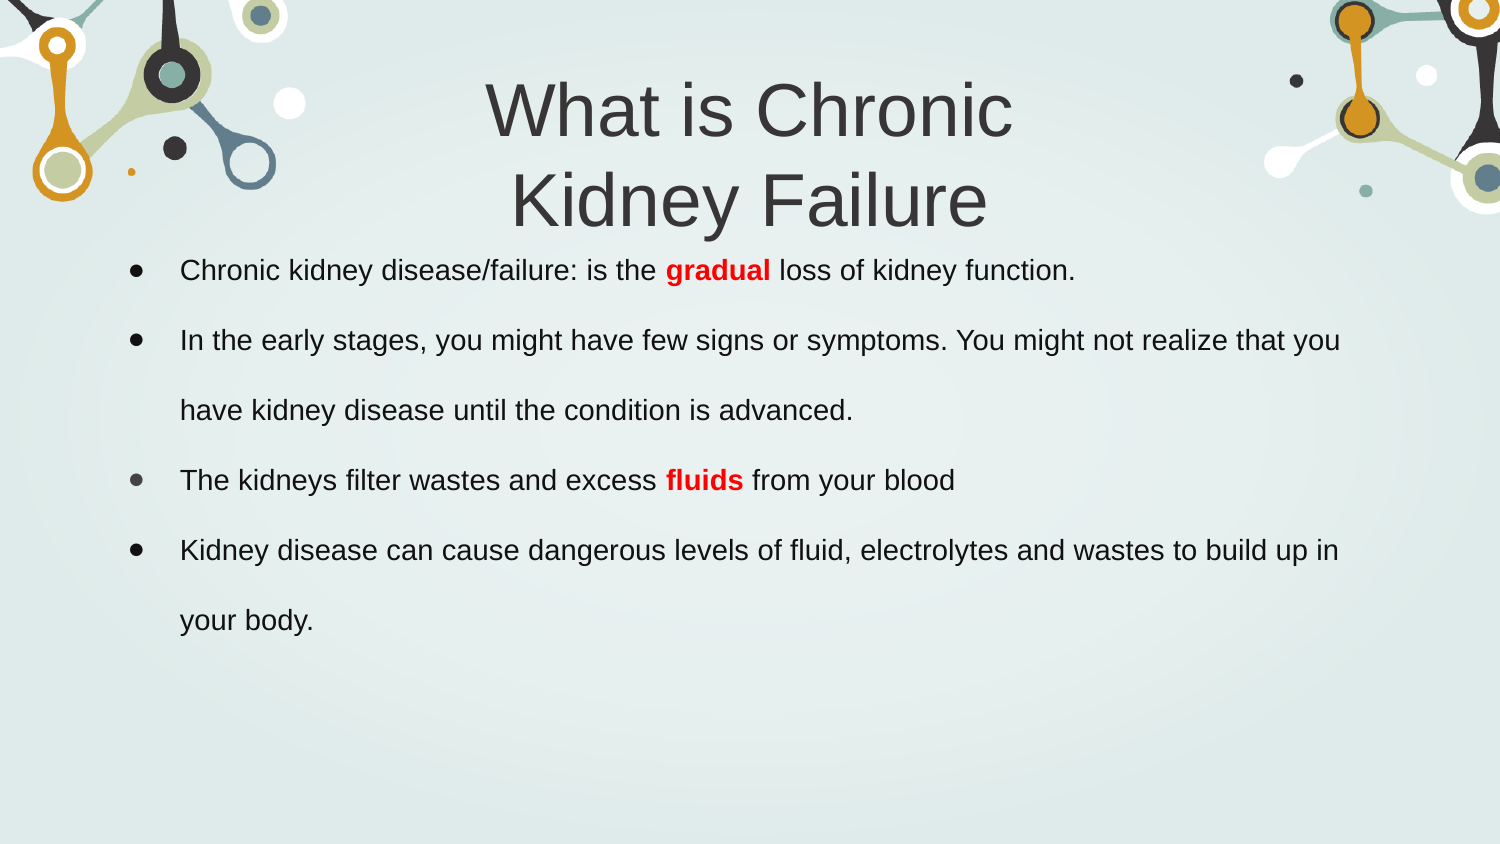

# What is Chronic Kidney Failure
Chronic kidney disease/failure: is the gradual loss of kidney function.
In the early stages, you might have few signs or symptoms. You might not realize that you have kidney disease until the condition is advanced.
The kidneys filter wastes and excess fluids from your blood
Kidney disease can cause dangerous levels of fluid, electrolytes and wastes to build up in your body.